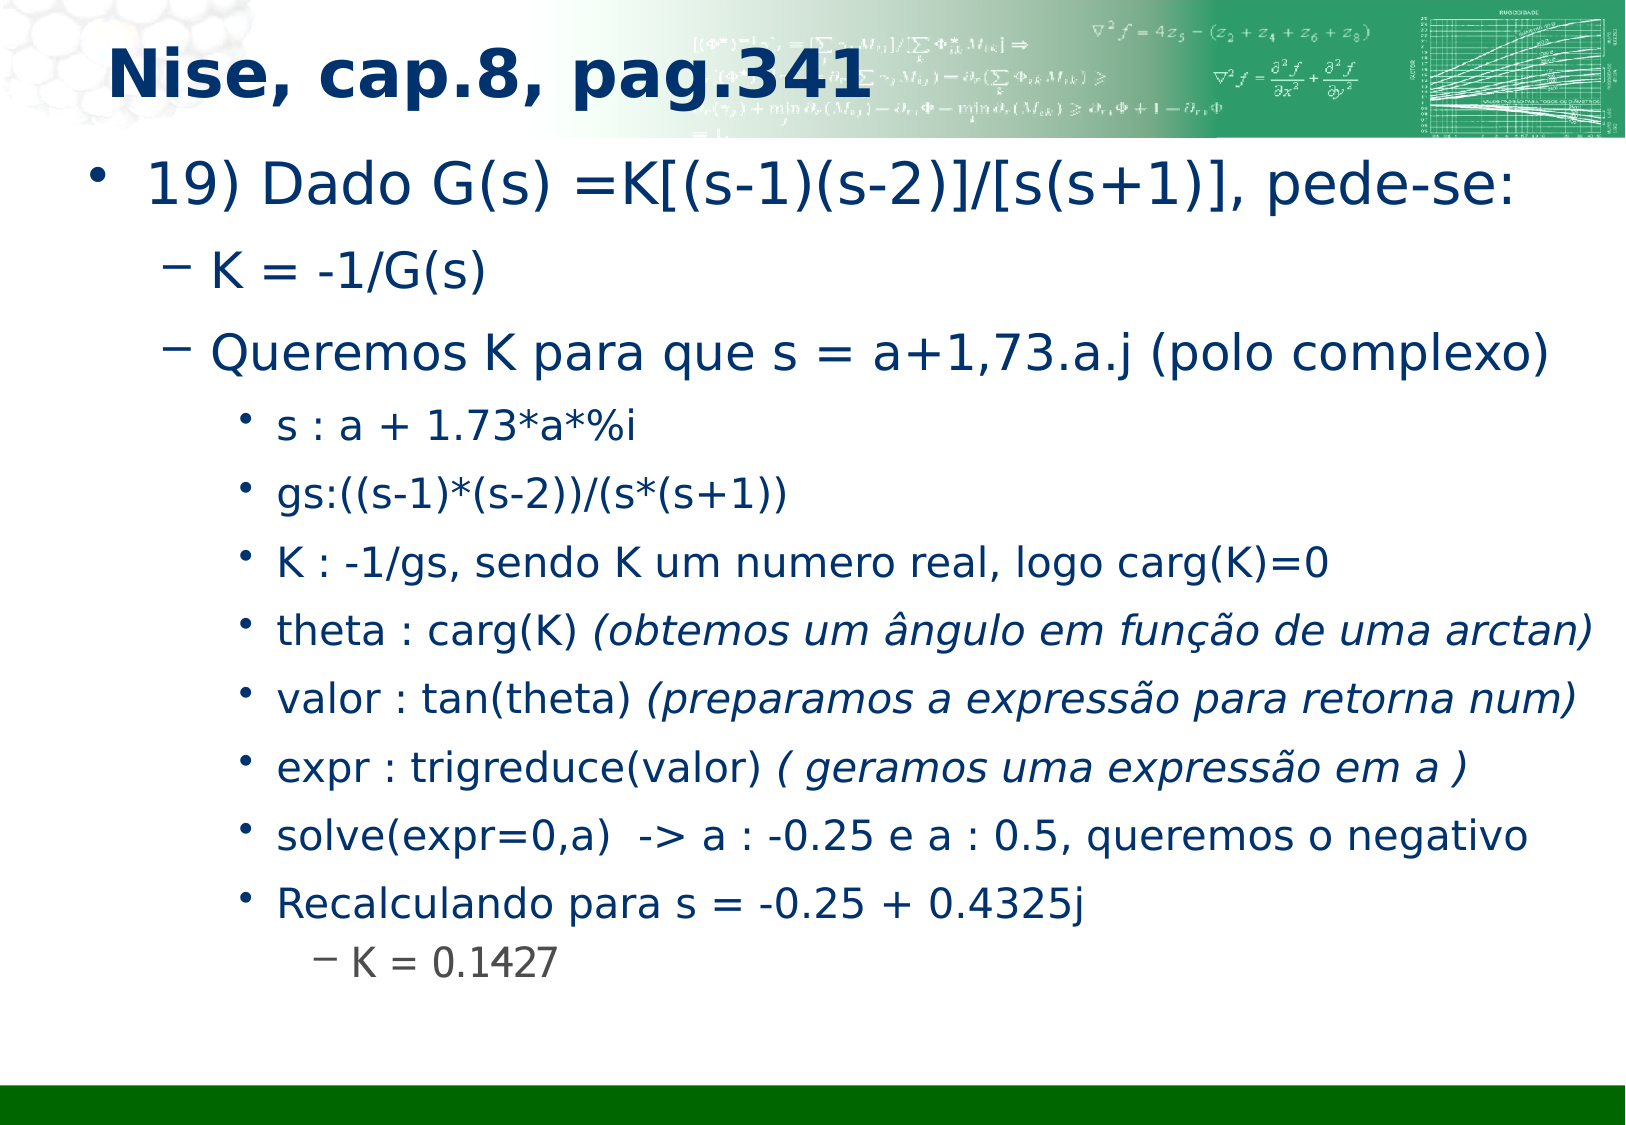

Nise, cap.8, pag.341
19) Dado G(s) =K[(s-1)(s-2)]/[s(s+1)], pede-se:
K = -1/G(s)
Queremos K para que s = a+1,73.a.j (polo complexo)
s : a + 1.73*a*%i
gs:((s-1)*(s-2))/(s*(s+1))
K : -1/gs, sendo K um numero real, logo carg(K)=0
theta : carg(K) (obtemos um ângulo em função de uma arctan)
valor : tan(theta) (preparamos a expressão para retorna num)
expr : trigreduce(valor) ( geramos uma expressão em a )
solve(expr=0,a)  -> a : -0.25 e a : 0.5, queremos o negativo
Recalculando para s = -0.25 + 0.4325j
K = 0.1427